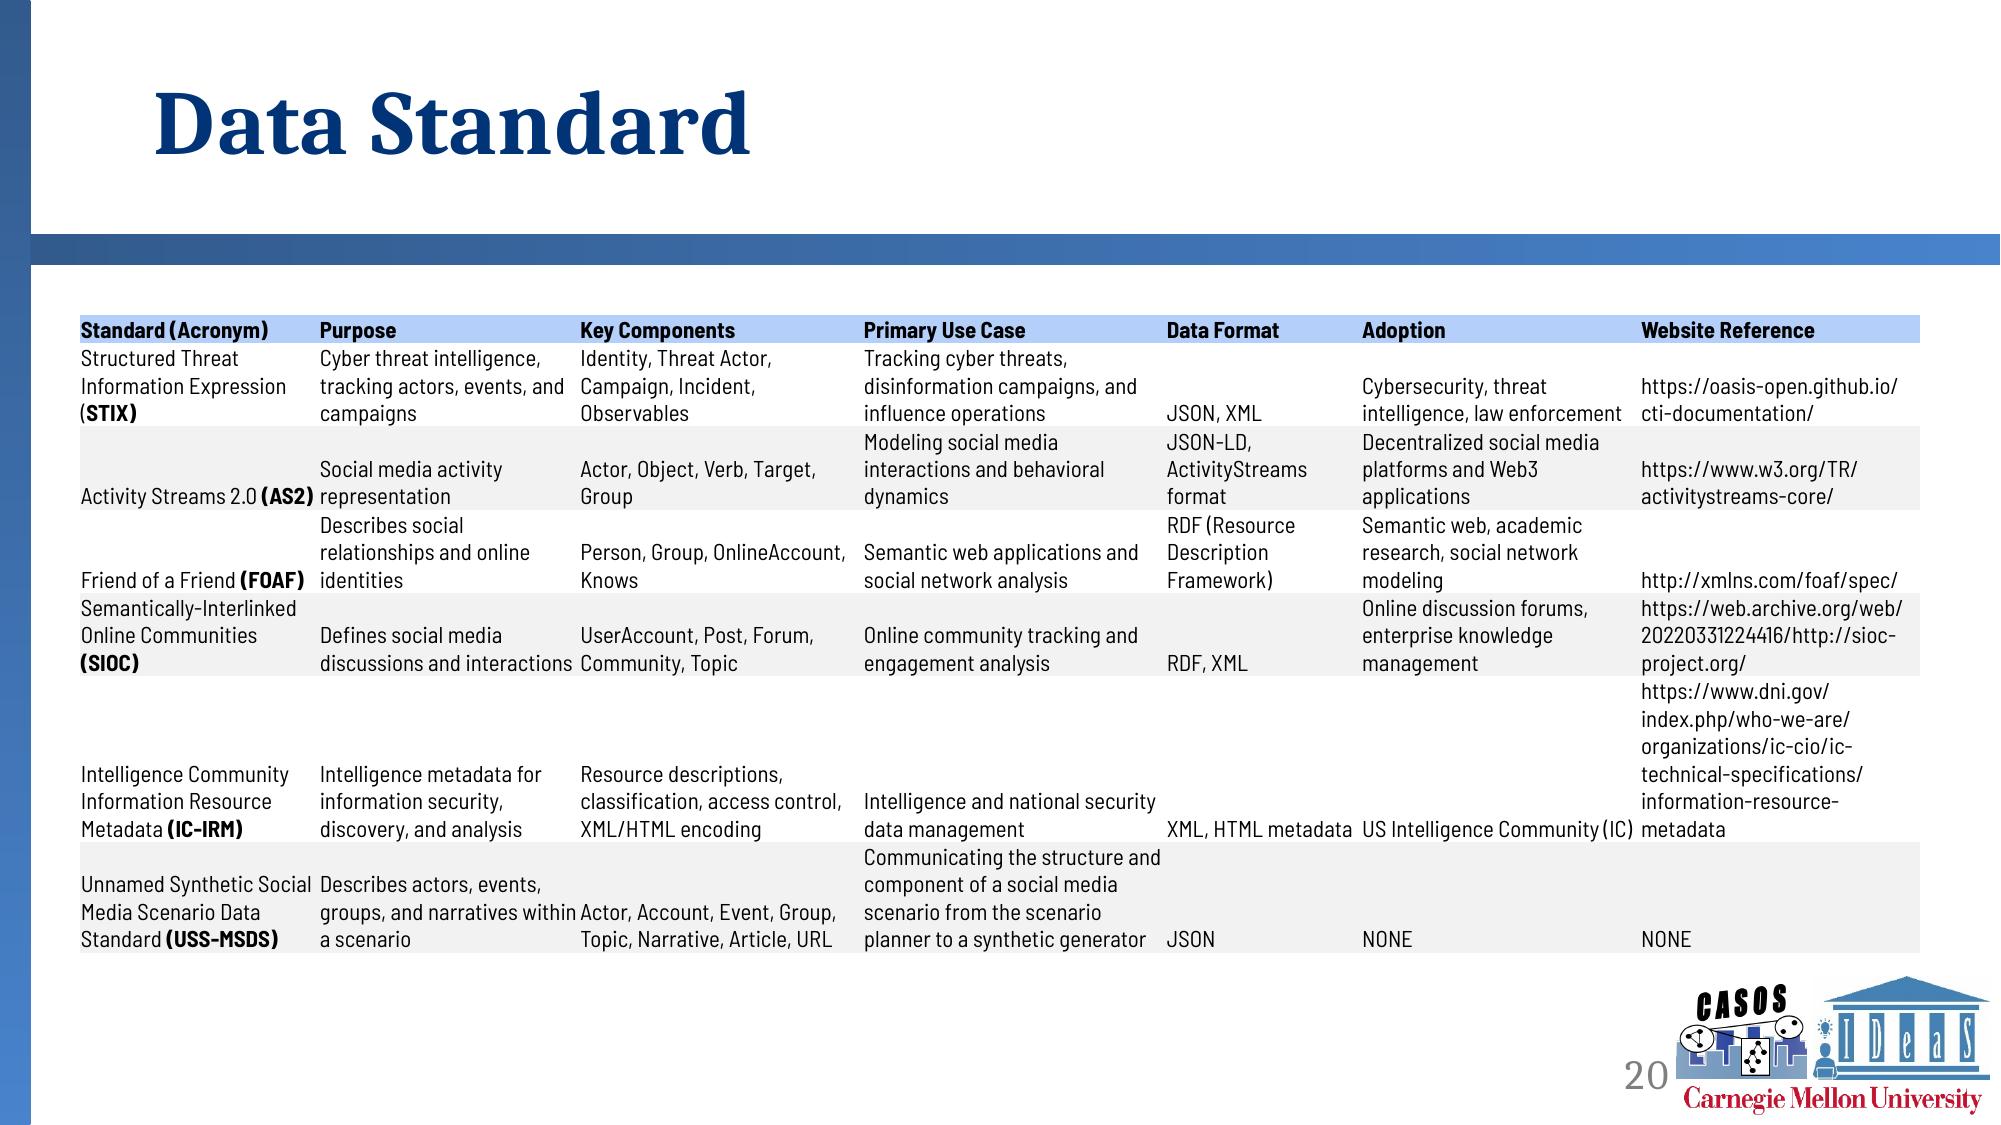

# Data Standard
| Standard (Acronym) | Purpose | Key Components | Primary Use Case | Data Format | Adoption | Website Reference |
| --- | --- | --- | --- | --- | --- | --- |
| Structured Threat Information Expression (STIX) | Cyber threat intelligence, tracking actors, events, and campaigns | Identity, Threat Actor, Campaign, Incident, Observables | Tracking cyber threats, disinformation campaigns, and influence operations | JSON, XML | Cybersecurity, threat intelligence, law enforcement | https://oasis-open.github.io/cti-documentation/ |
| Activity Streams 2.0 (AS2) | Social media activity representation | Actor, Object, Verb, Target, Group | Modeling social media interactions and behavioral dynamics | JSON-LD, ActivityStreams format | Decentralized social media platforms and Web3 applications | https://www.w3.org/TR/activitystreams-core/ |
| Friend of a Friend (FOAF) | Describes social relationships and online identities | Person, Group, OnlineAccount, Knows | Semantic web applications and social network analysis | RDF (Resource Description Framework) | Semantic web, academic research, social network modeling | http://xmlns.com/foaf/spec/ |
| Semantically-Interlinked Online Communities (SIOC) | Defines social media discussions and interactions | UserAccount, Post, Forum, Community, Topic | Online community tracking and engagement analysis | RDF, XML | Online discussion forums, enterprise knowledge management | https://web.archive.org/web/20220331224416/http://sioc-project.org/ |
| Intelligence Community Information Resource Metadata (IC-IRM) | Intelligence metadata for information security, discovery, and analysis | Resource descriptions, classification, access control, XML/HTML encoding | Intelligence and national security data management | XML, HTML metadata | US Intelligence Community (IC) | https://www.dni.gov/index.php/who-we-are/organizations/ic-cio/ic-technical-specifications/information-resource-metadata |
| Unnamed Synthetic Social Media Scenario Data Standard (USS-MSDS) | Describes actors, events, groups, and narratives within a scenario | Actor, Account, Event, Group, Topic, Narrative, Article, URL | Communicating the structure and component of a social media scenario from the scenario planner to a synthetic generator | JSON | NONE | NONE |
20